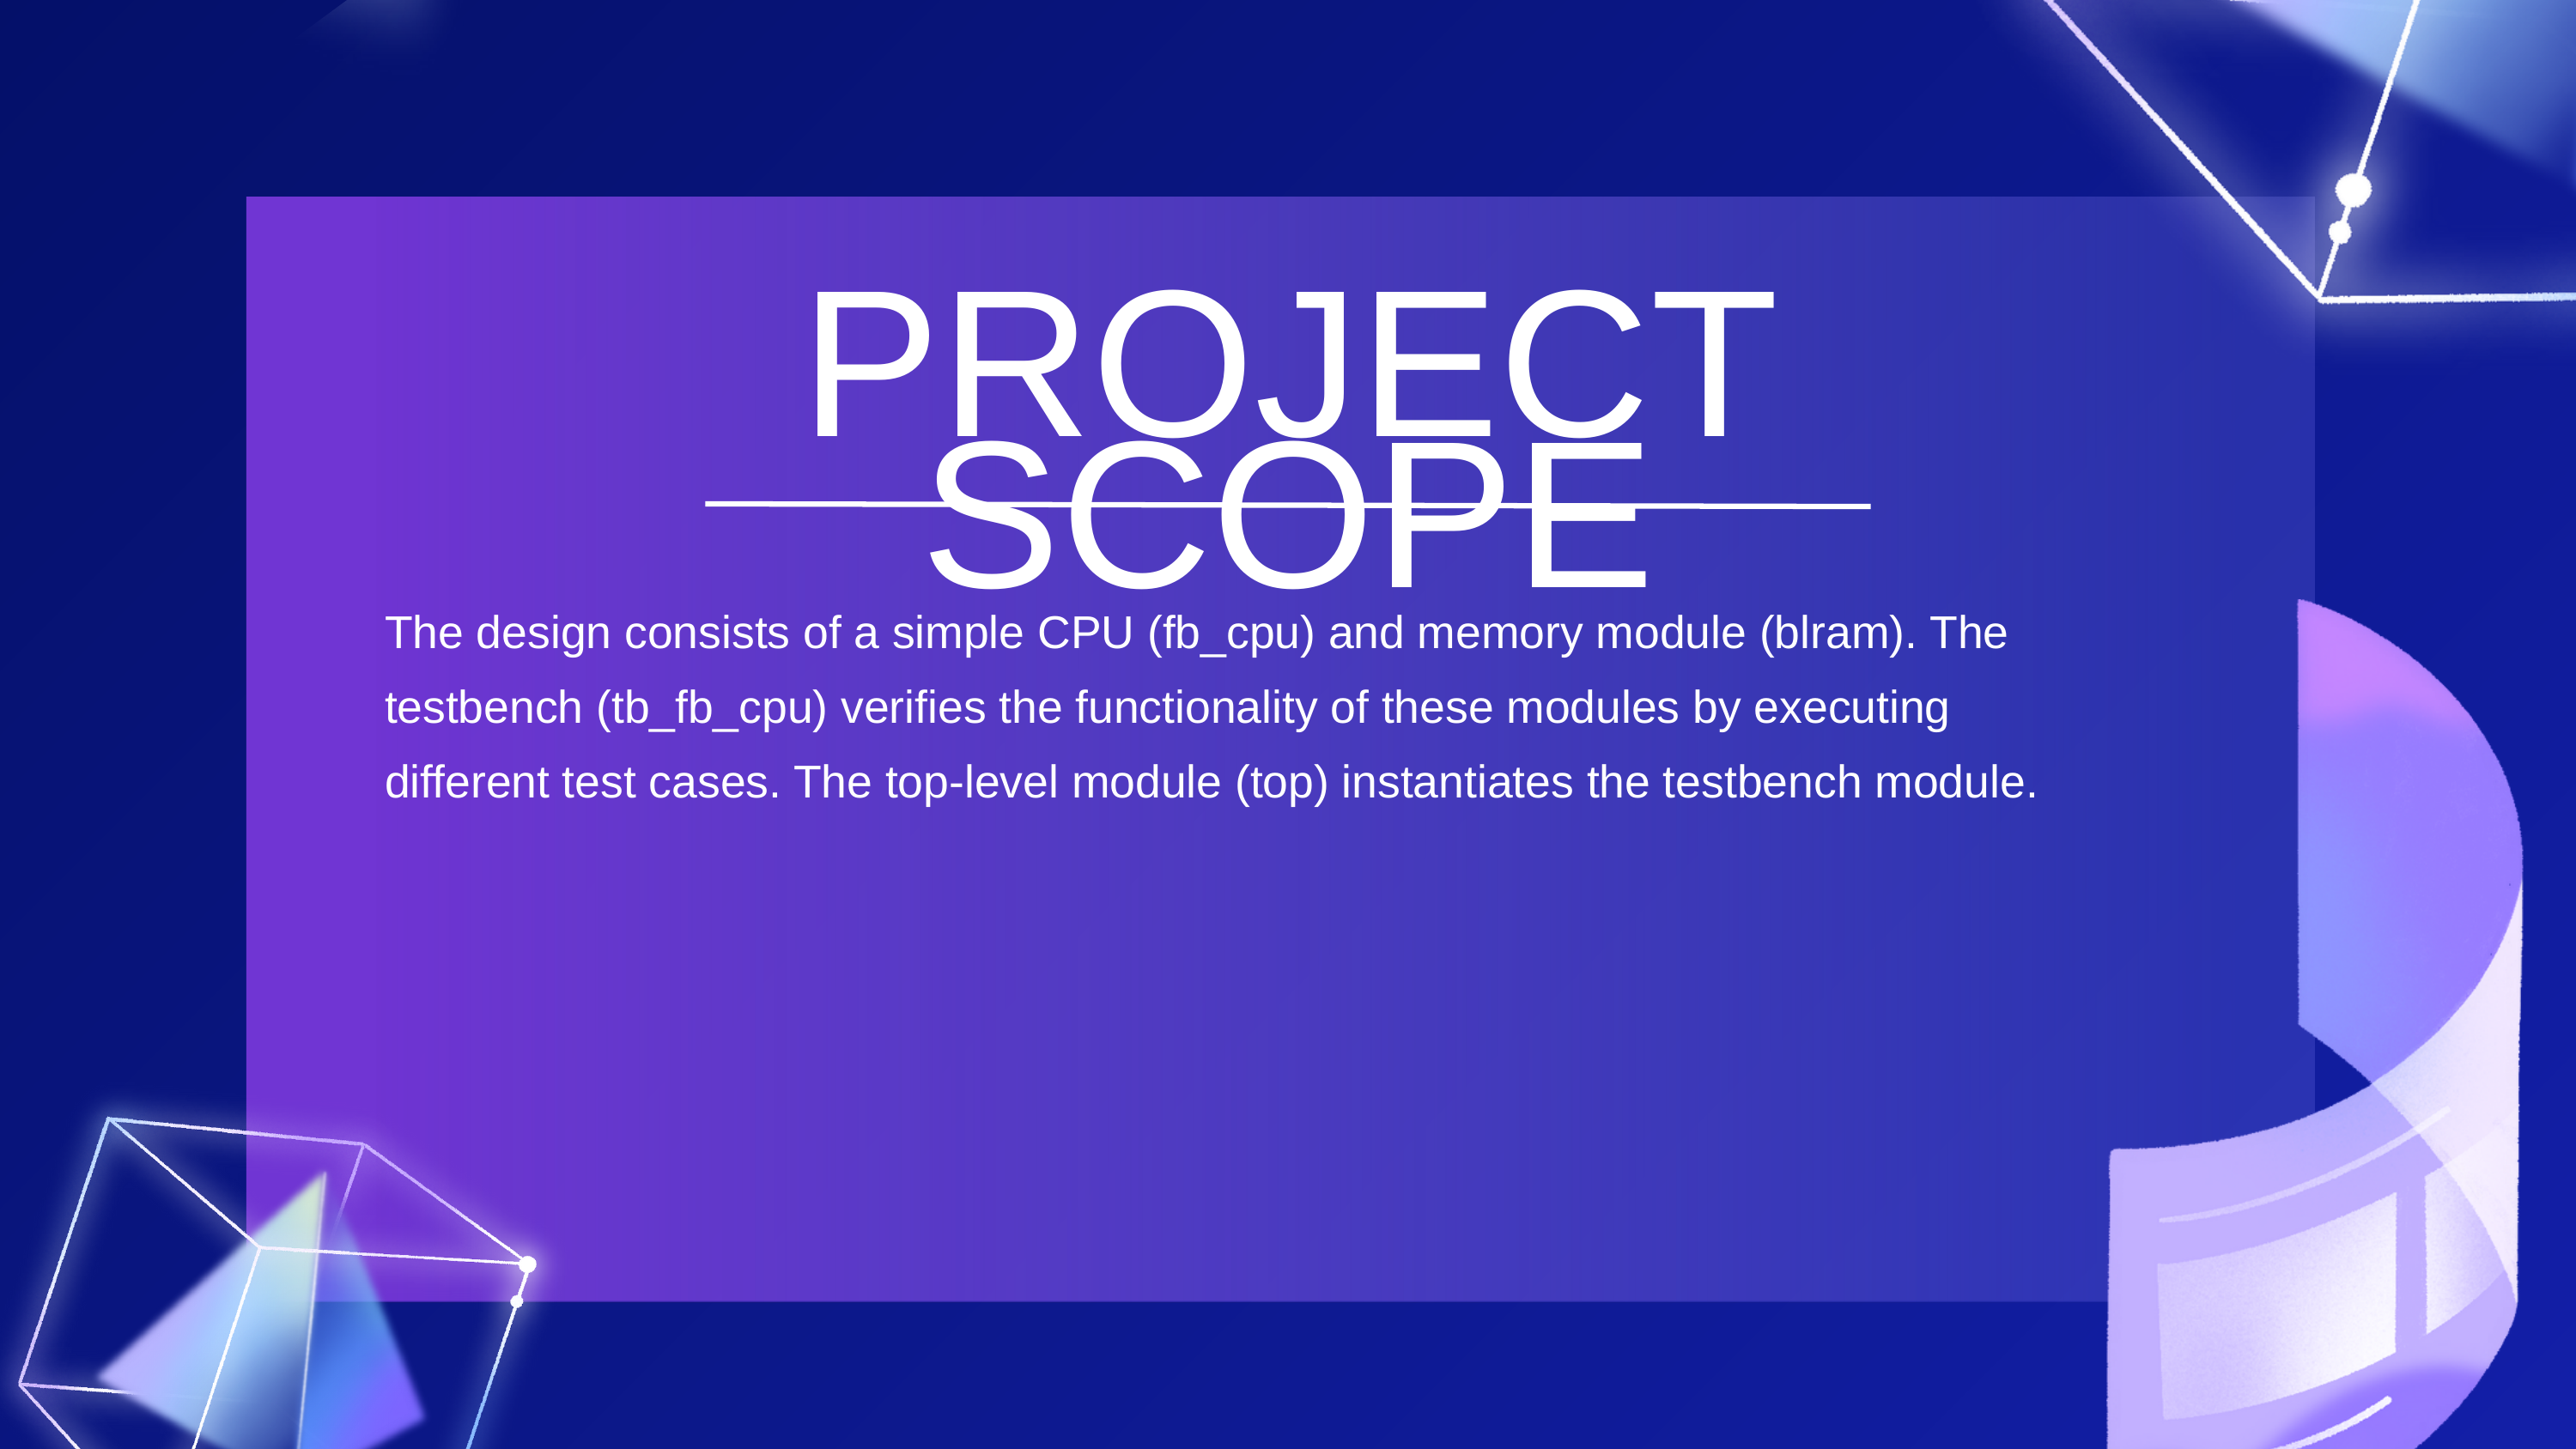

PROJECT SCOPE

The design consists of a simple CPU (fb_cpu) and memory module (blram). The testbench (tb_fb_cpu) verifies the functionality of these modules by executing different test cases. The top-level module (top) instantiates the testbench module.